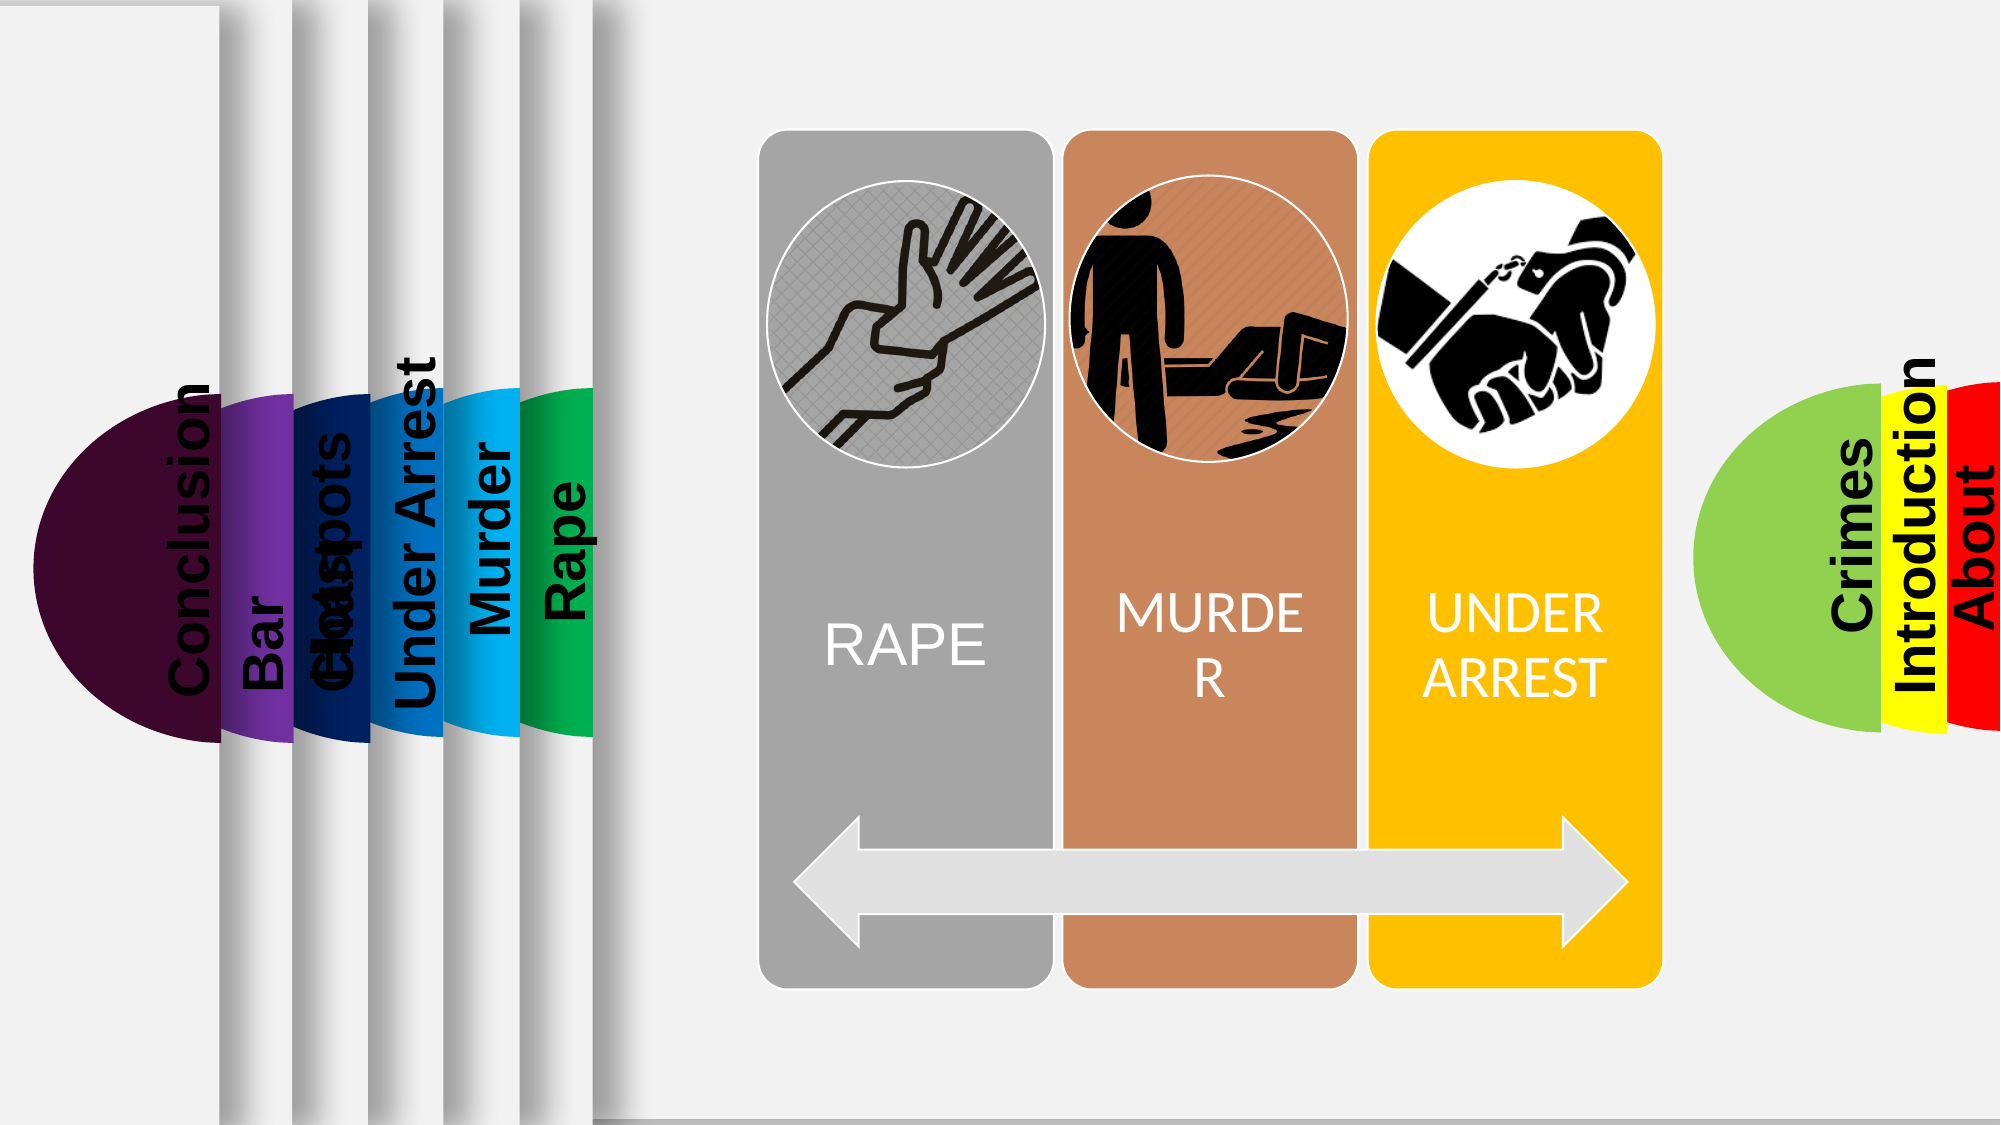

#
RAPE
MURDER
UNDER ARREST

Hotspots

Under Arrest
Introduction
Conclusion
Rape
Bar Chart

About
Crimes
Murder